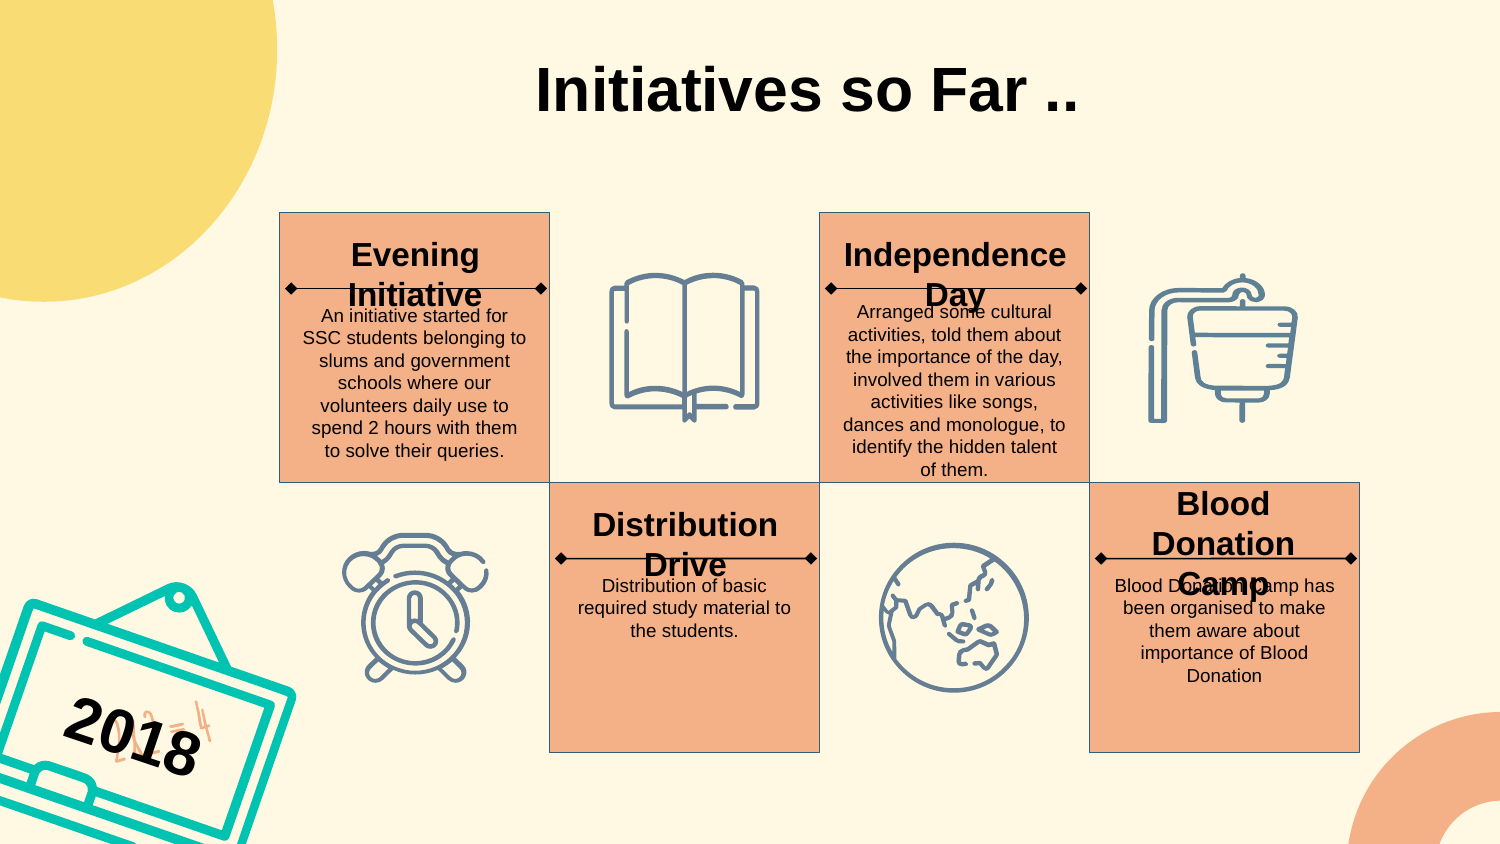

# Initiatives so Far ..

Evening Initiative
Independence Day

Arranged some cultural activities, told them about the importance of the day, involved them in various activities like songs, dances and monologue, to identify the hidden talent of them.
An initiative started for SSC students belonging to slums and government schools where our volunteers daily use to spend 2 hours with them to solve their queries.
Blood Donation Camp

Distribution Drive

Distribution of basic required study material to the students.
Blood Donation Camp has been organised to make them aware about importance of Blood Donation

2018